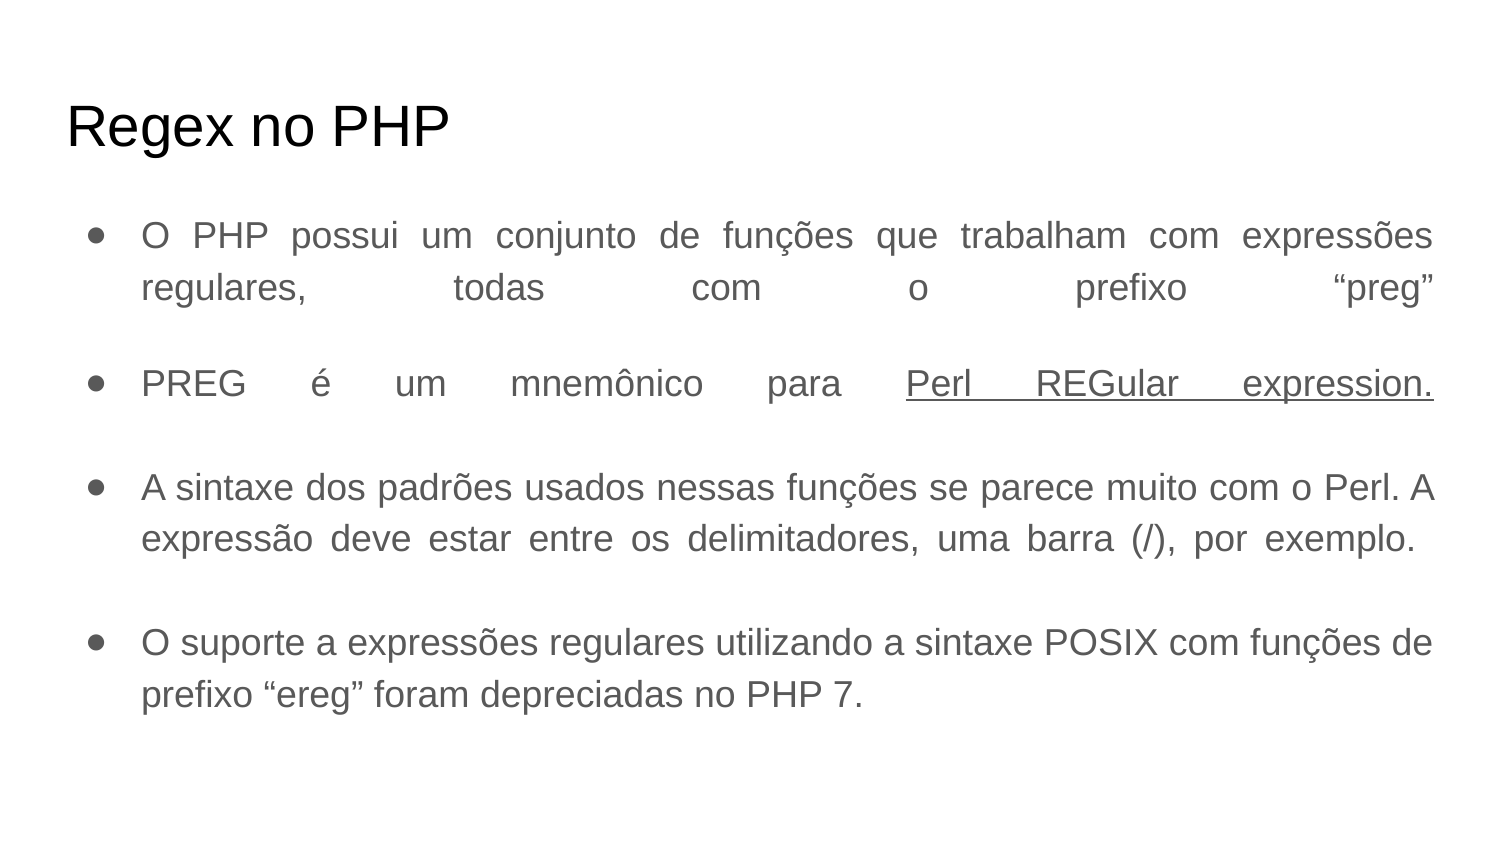

# Regex no PHP
O PHP possui um conjunto de funções que trabalham com expressões regulares, todas com o prefixo “preg”
PREG é um mnemônico para Perl REGular expression.
A sintaxe dos padrões usados nessas funções se parece muito com o Perl. A expressão deve estar entre os delimitadores, uma barra (/), por exemplo.
O suporte a expressões regulares utilizando a sintaxe POSIX com funções de prefixo “ereg” foram depreciadas no PHP 7.